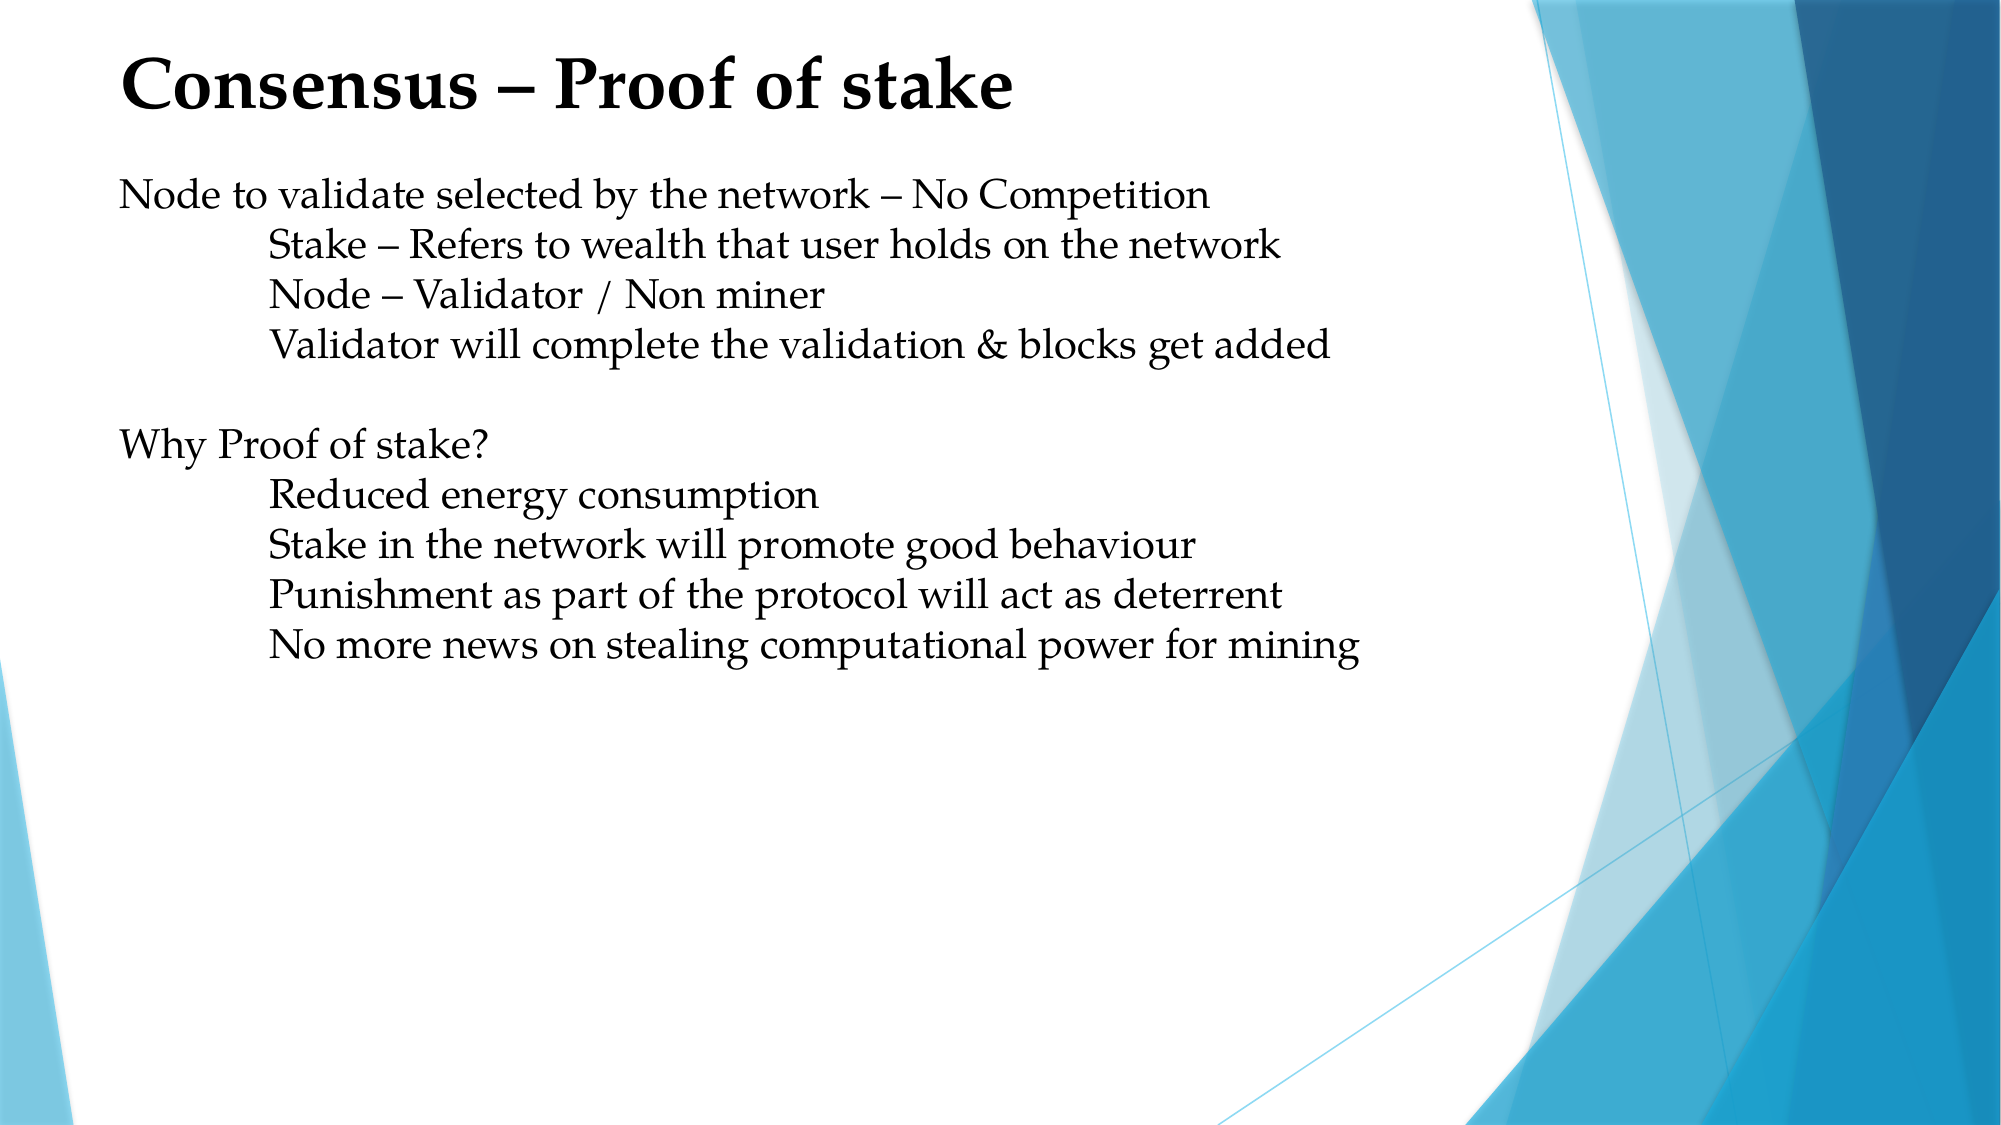

# Consensus – Proof of stake
Node to validate selected by the network – No Competition
	Stake – Refers to wealth that user holds on the network
	Node – Validator / Non miner
	Validator will complete the validation & blocks get added

Why Proof of stake?
	Reduced energy consumption
	Stake in the network will promote good behaviour
	Punishment as part of the protocol will act as deterrent
	No more news on stealing computational power for mining